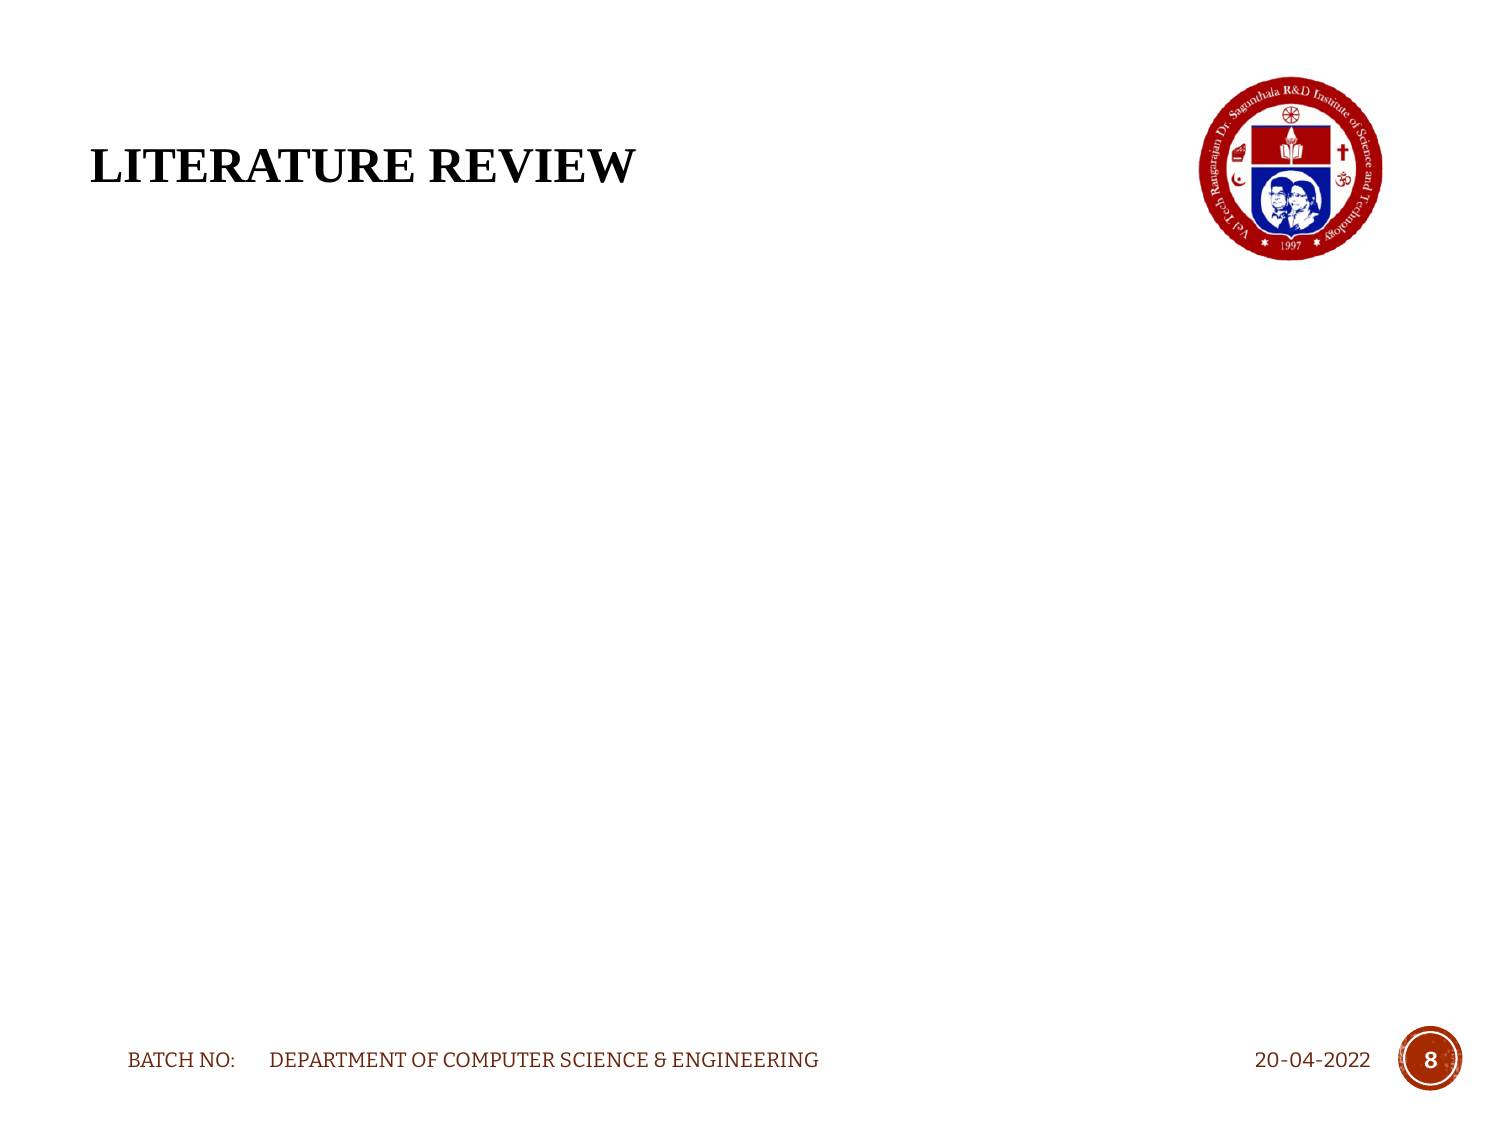

# LITERATURE REVIEW

BATCH NO:        DEPARTMENT OF COMPUTER SCIENCE & ENGINEERING
20-04-2022
8